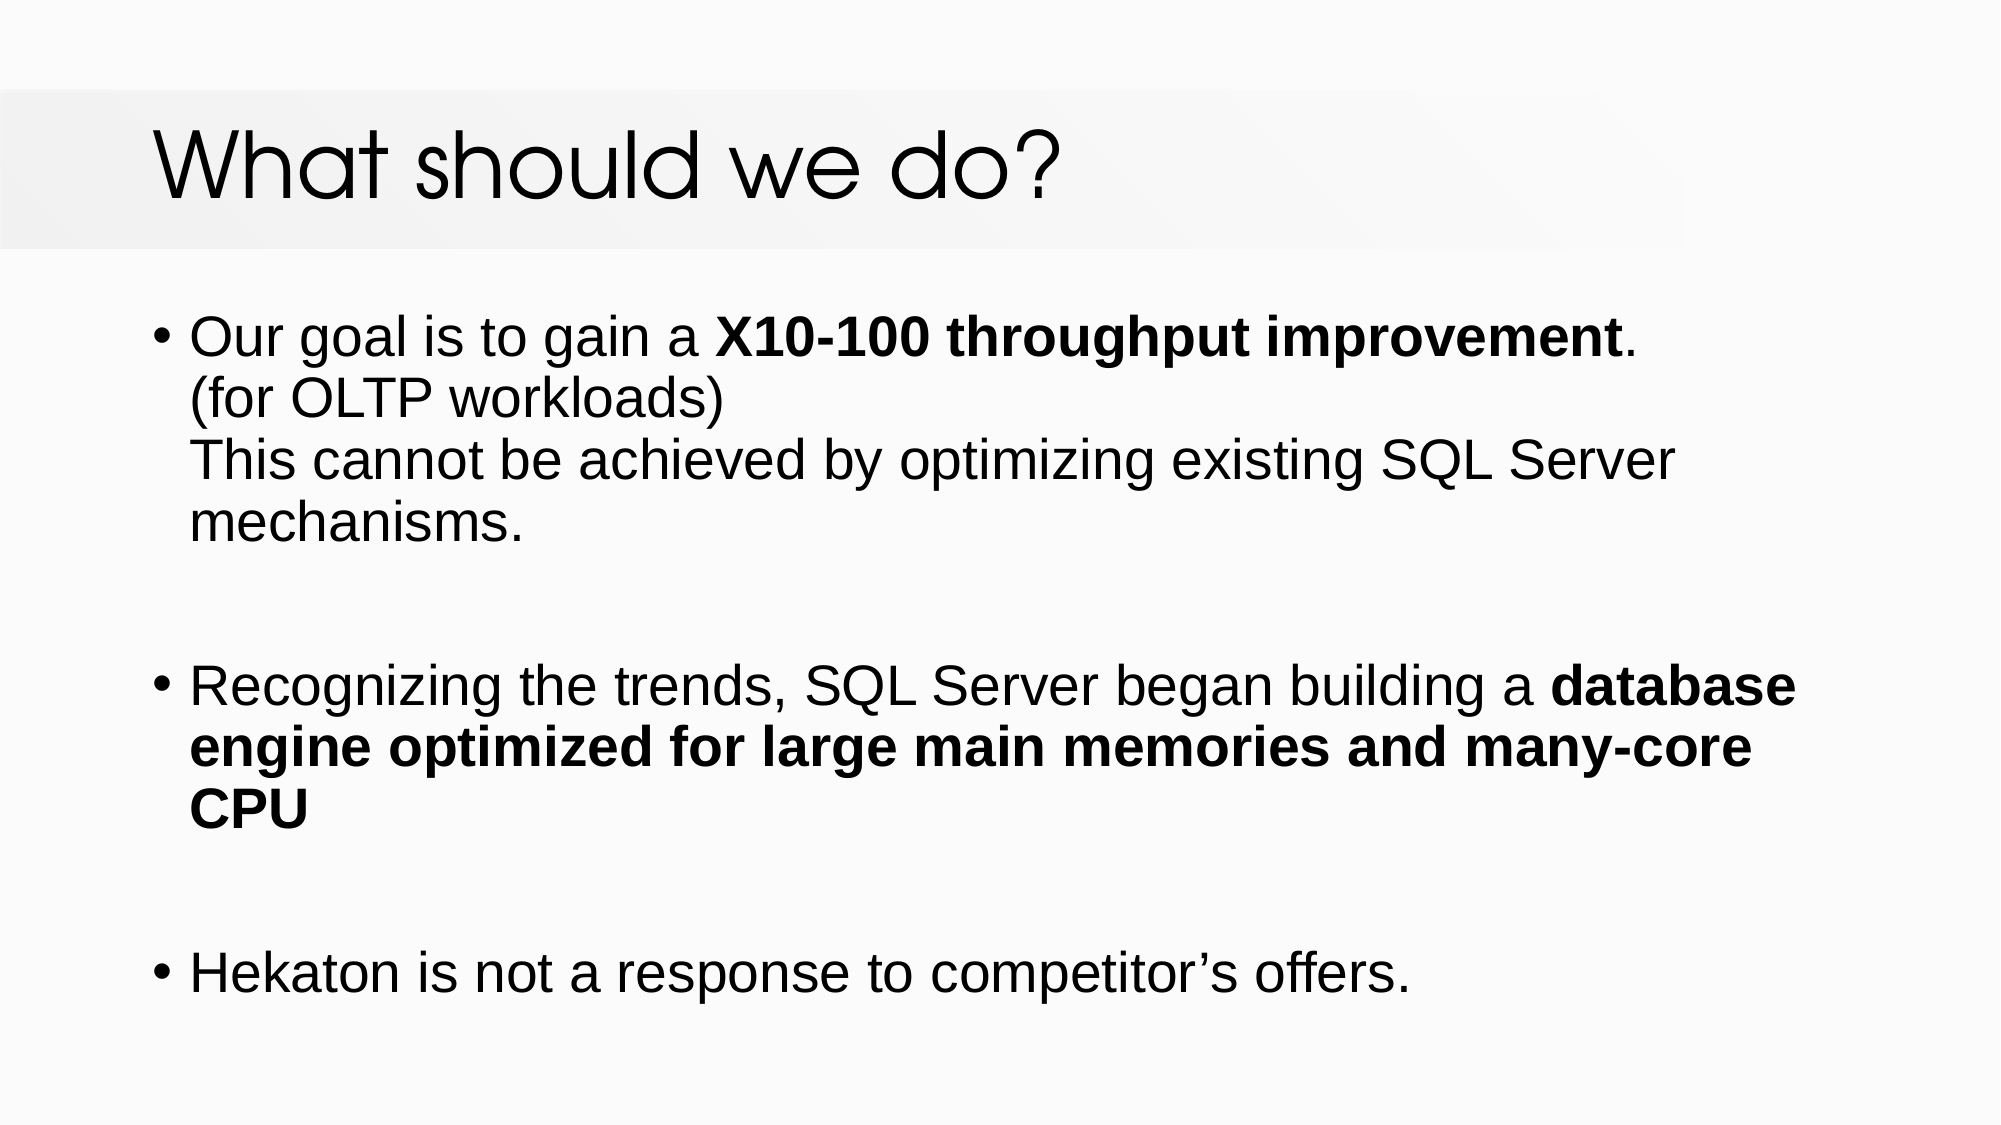

# What should we do?
Our goal is to gain a X10-100 throughput improvement.
(for OLTP workloads)
This cannot be achieved by optimizing existing SQL Server mechanisms.

Recognizing the trends, SQL Server began building a database engine optimized for large main memories and many-core CPU

Hekaton is not a response to competitor’s offers.